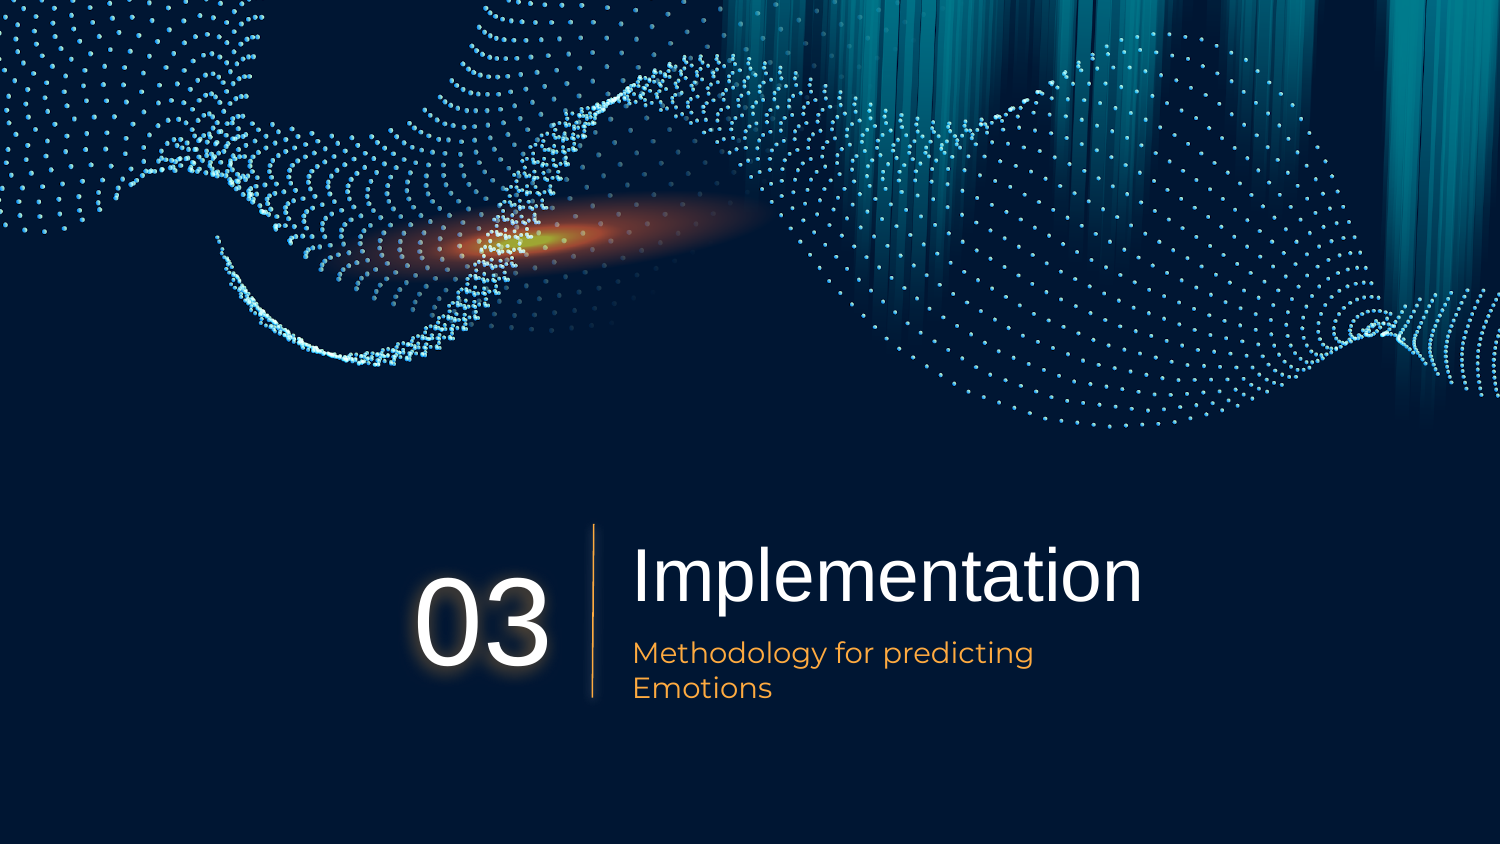

# Implementation
03
Methodology for predicting Emotions